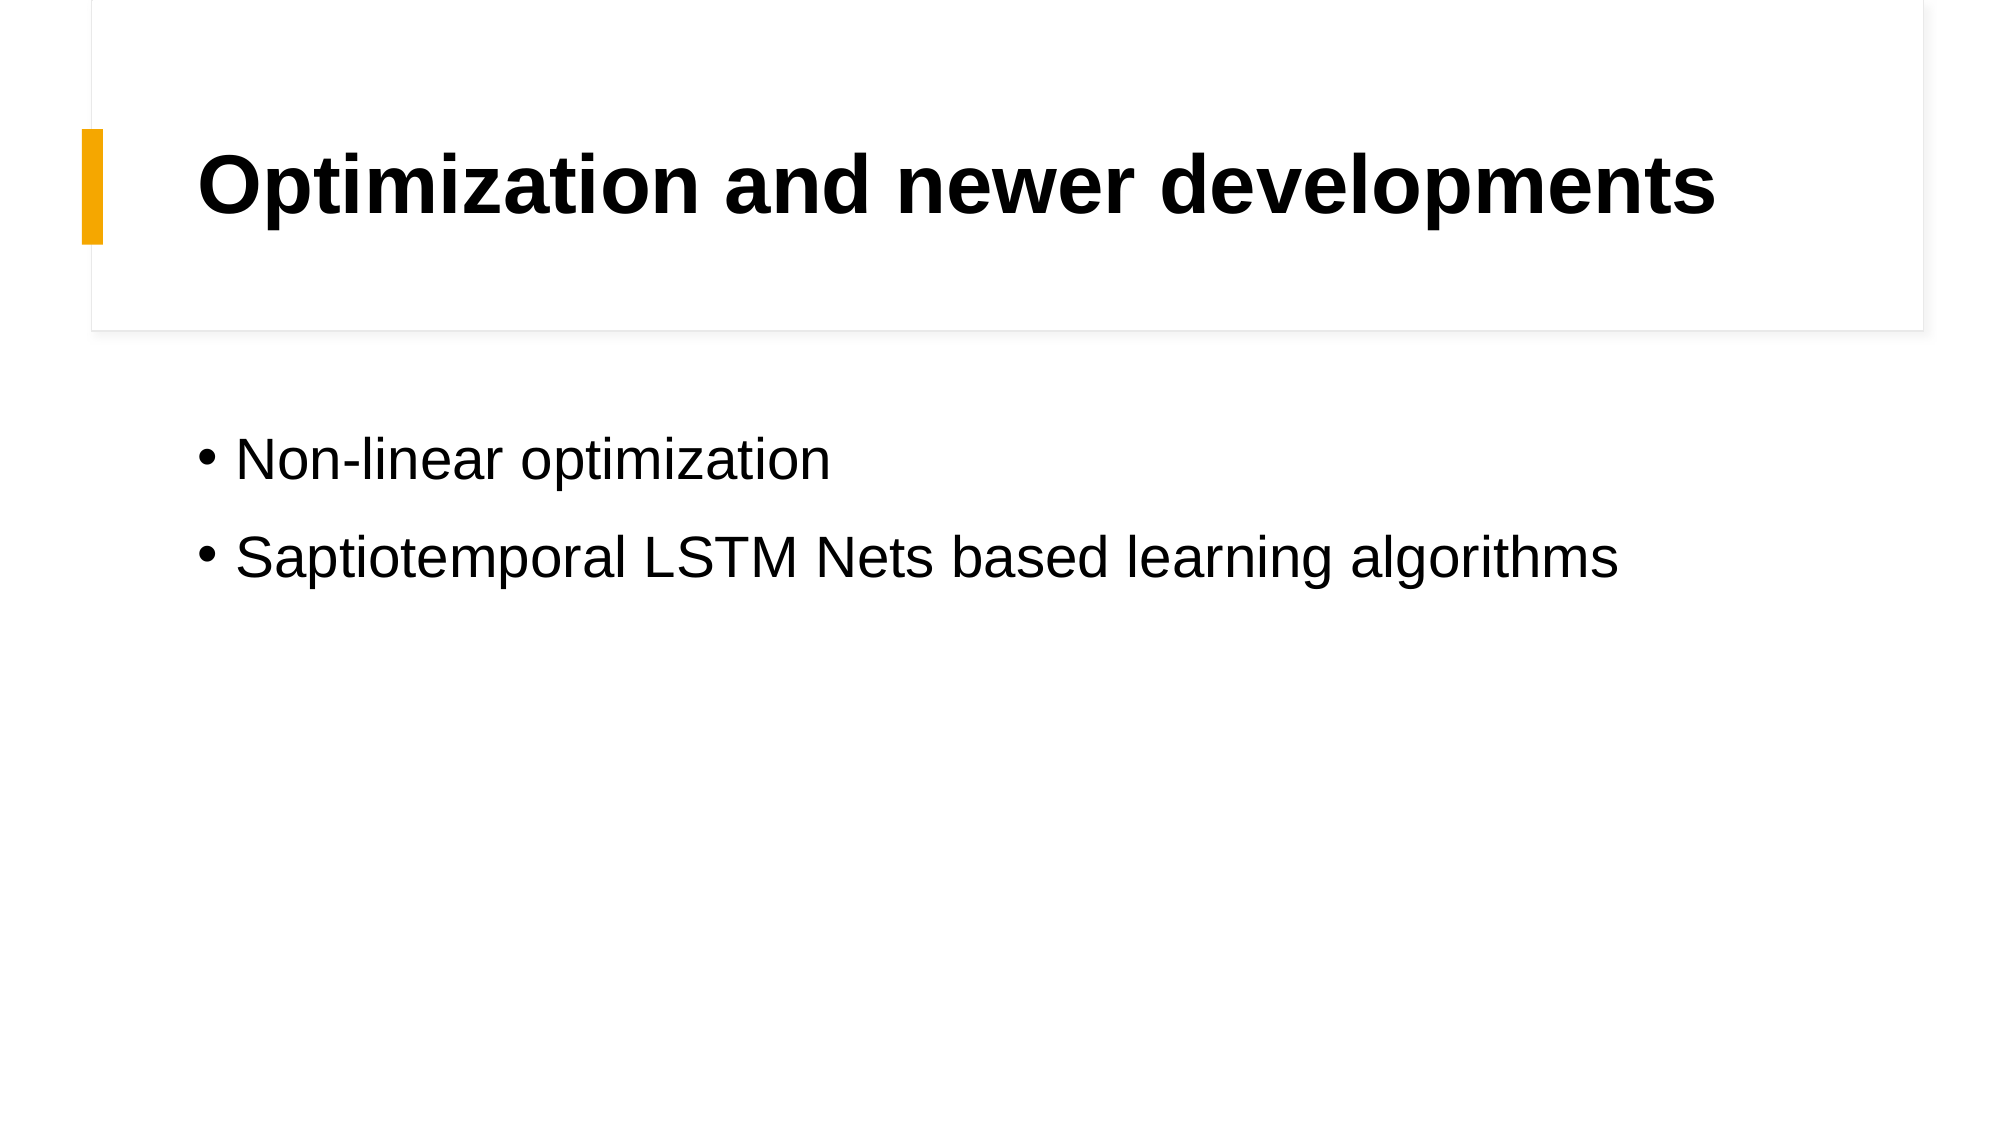

# Optimization and newer developments
Non-linear optimization
Saptiotemporal LSTM Nets based learning algorithms